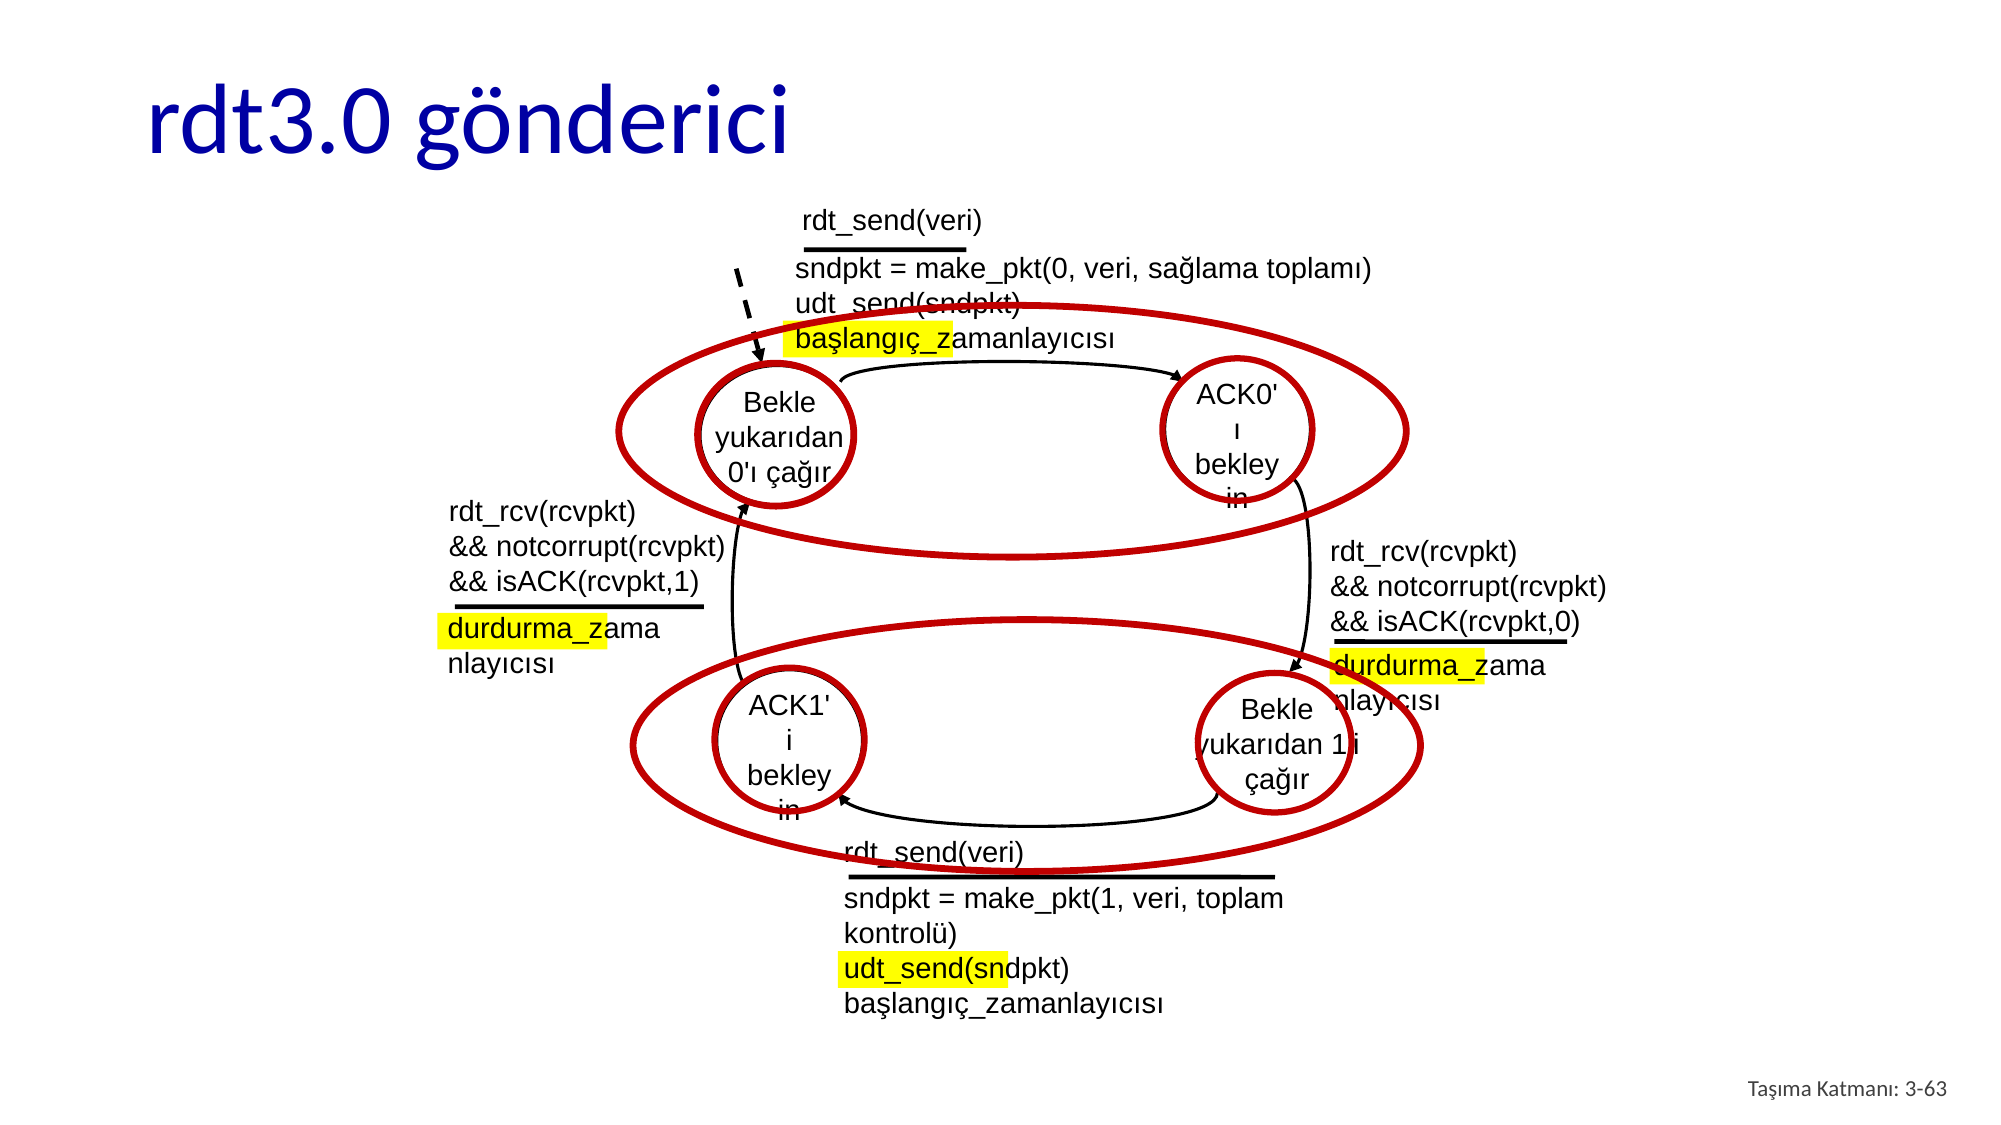

# rdt3.0 gönderici
rdt_send(veri)
sndpkt = make_pkt(0, veri, sağlama toplamı)
udt_send(sndpkt)
başlangıç_zamanlayıcısı

ACK0'ı bekleyin

Bekle
yukarıdan 0'ı çağır
rdt_rcv(rcvpkt)
&& notcorrupt(rcvpkt)
&& isACK(rcvpkt,0)

durdurma_zamanlayıcısı

rdt_rcv(rcvpkt)
&& notcorrupt(rcvpkt)
&& isACK(rcvpkt,1)

durdurma_zamanlayıcısı

ACK1'i bekleyin

Bekle
yukarıdan 1'i çağır

rdt_send(veri)
sndpkt = make_pkt(1, veri, toplam kontrolü)
udt_send(sndpkt)
başlangıç_zamanlayıcısı

Taşıma Katmanı: 3-63